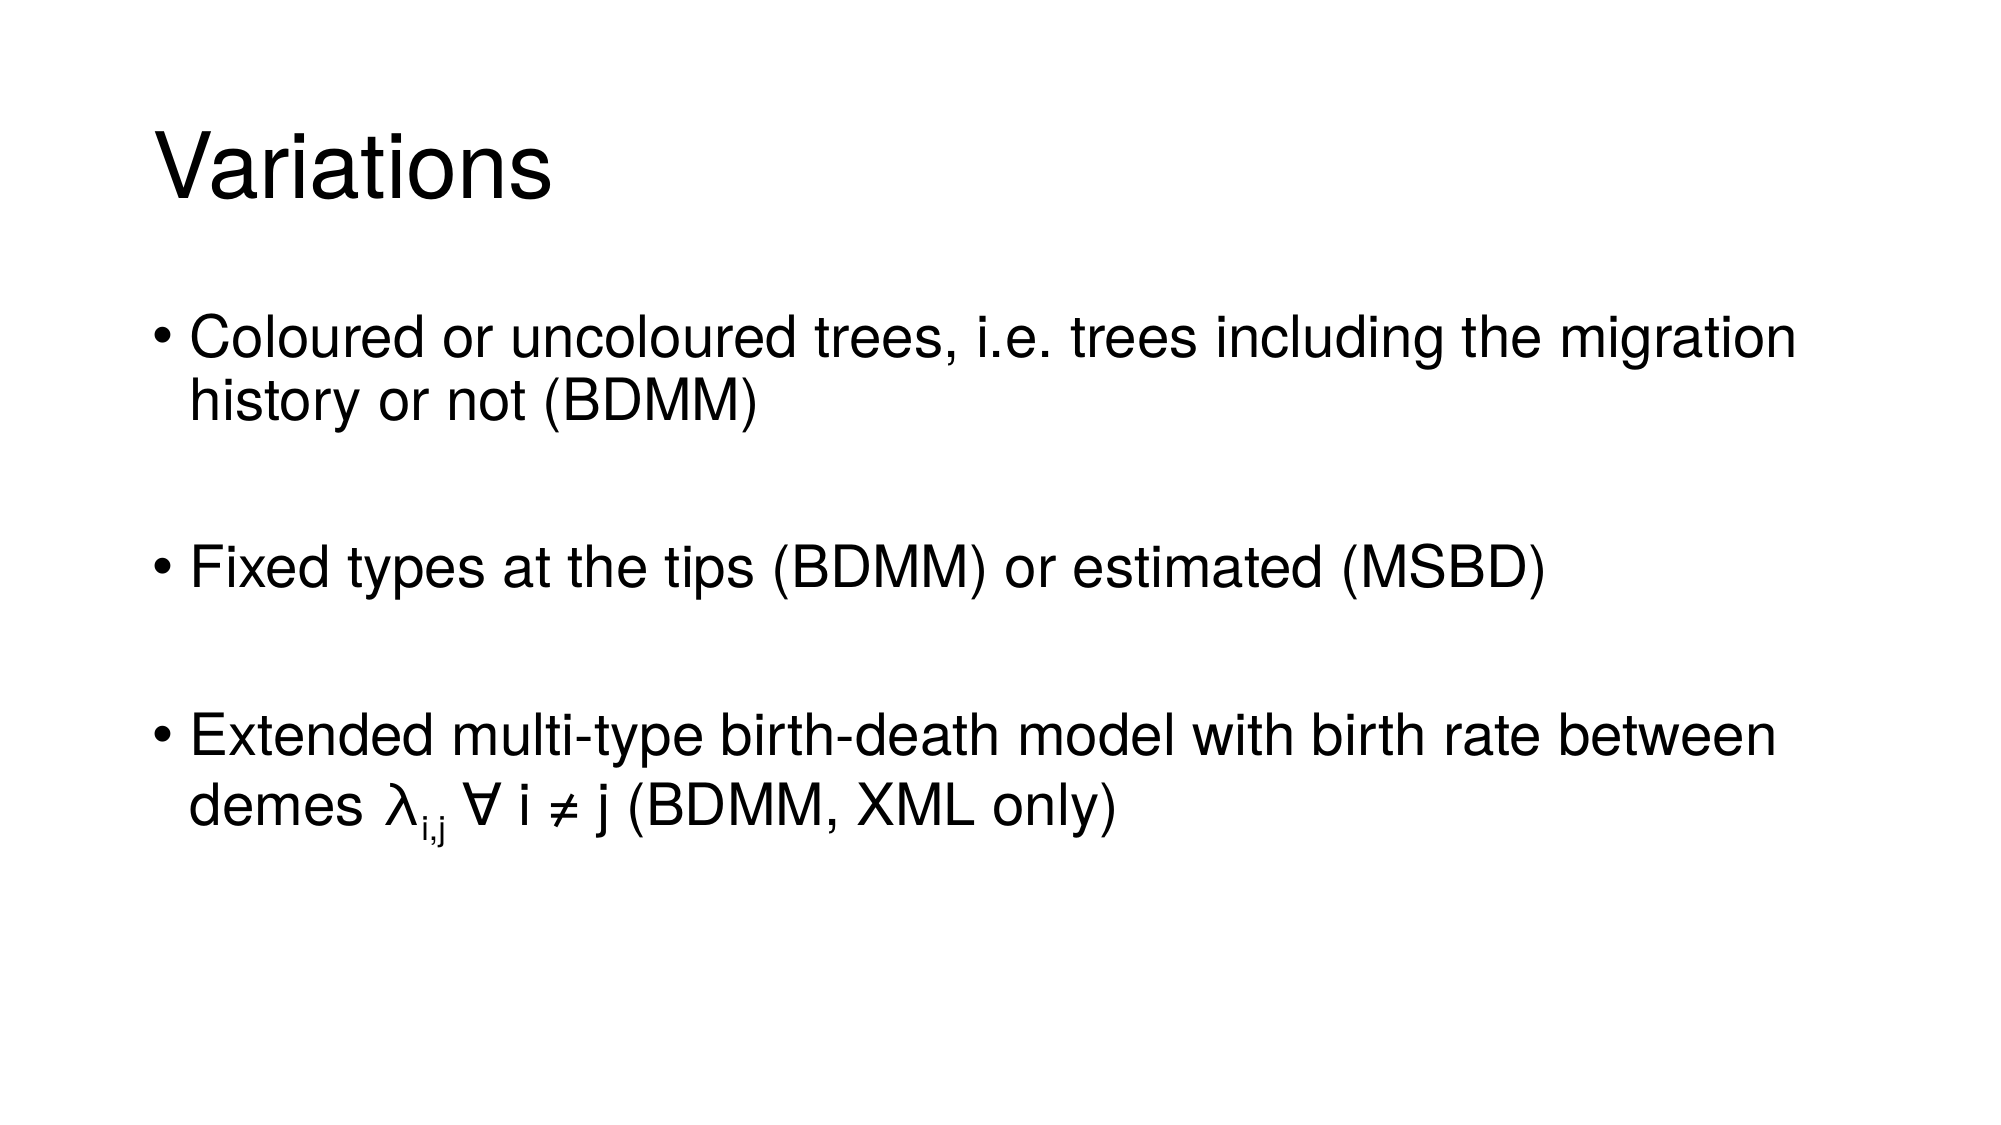

# Variations
Coloured or uncoloured trees, i.e. trees including the migration history or not (BDMM)

Fixed types at the tips (BDMM) or estimated (MSBD)

Extended multi-type birth-death model with birth rate between demes λi,j ∀ i ≠ j (BDMM, XML only)